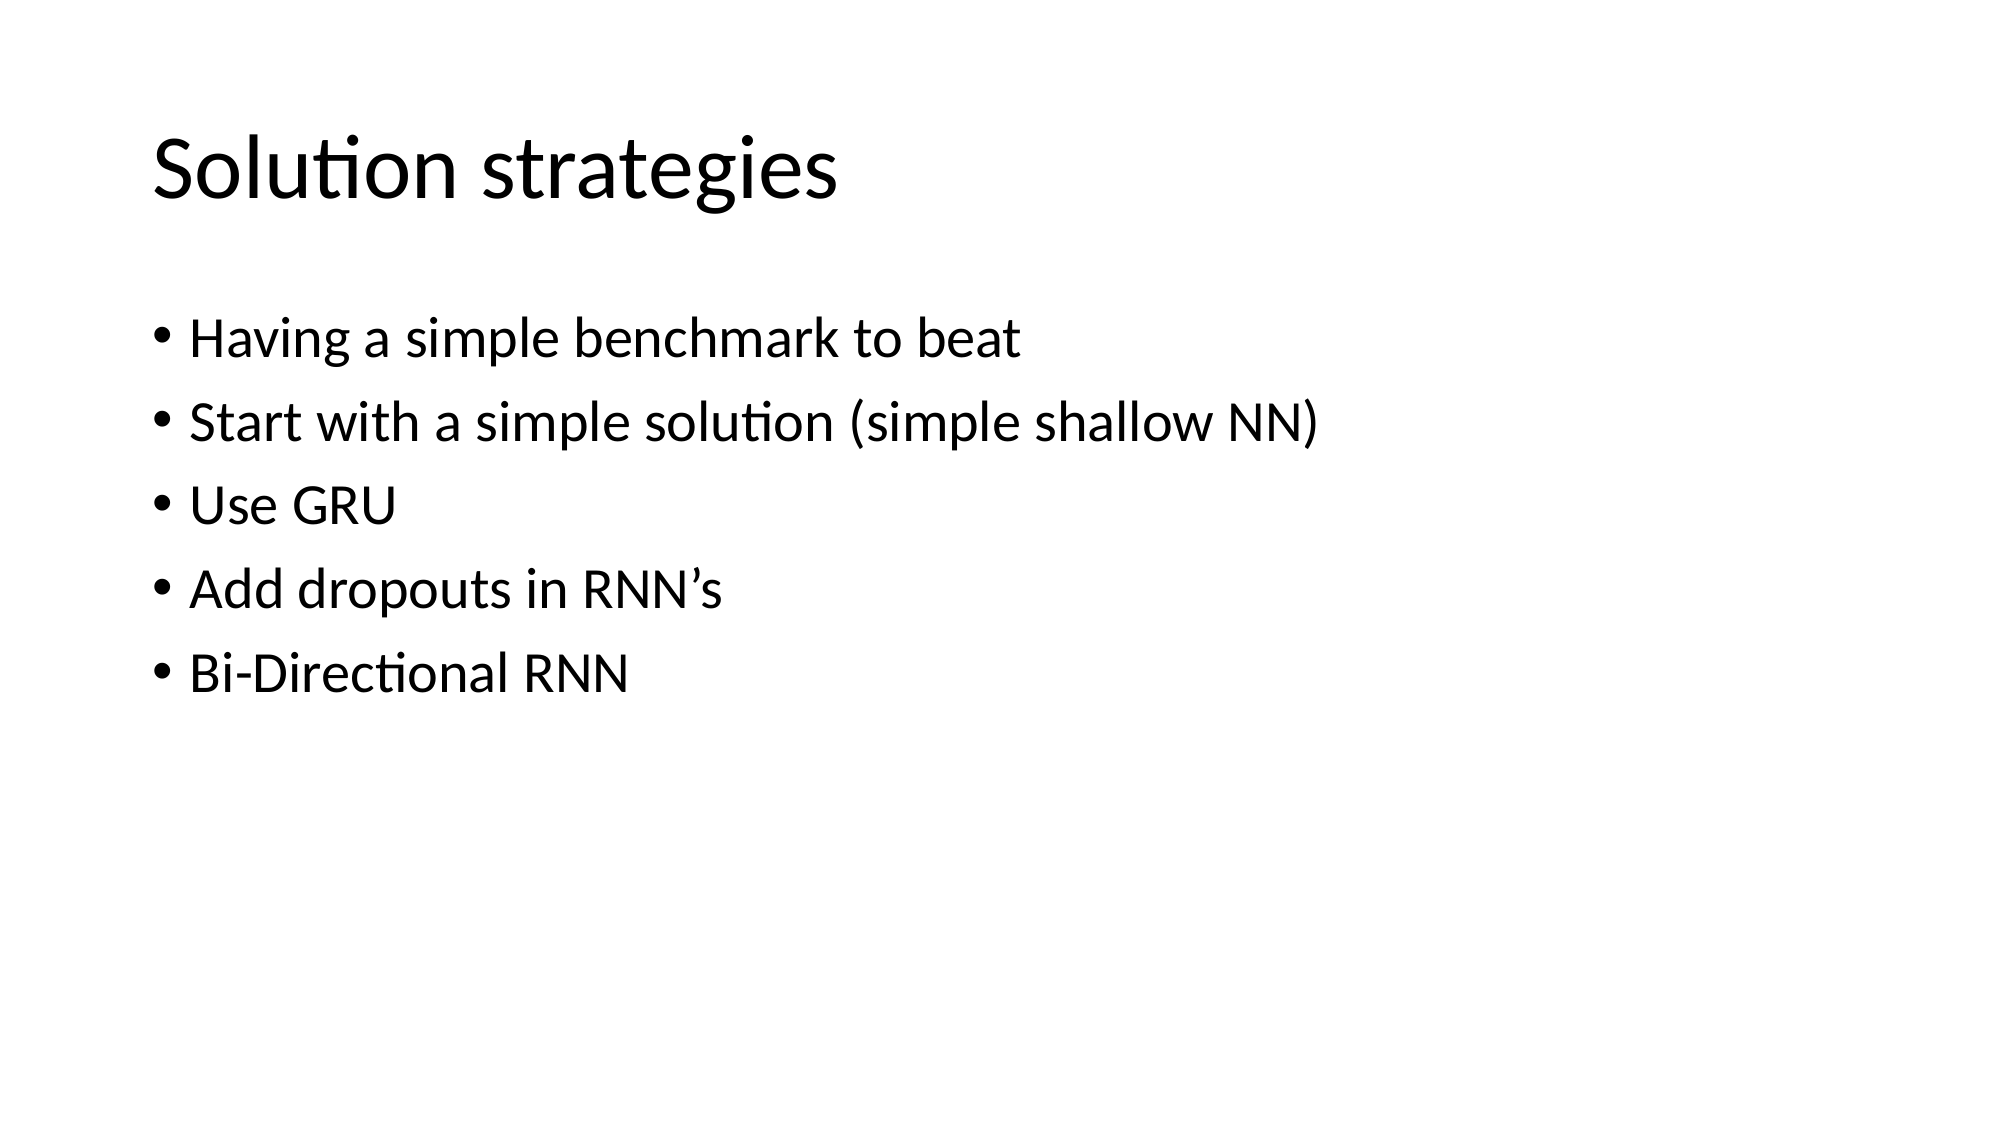

# Solution strategies
Having a simple benchmark to beat
Start with a simple solution (simple shallow NN)
Use GRU
Add dropouts in RNN’s
Bi-Directional RNN